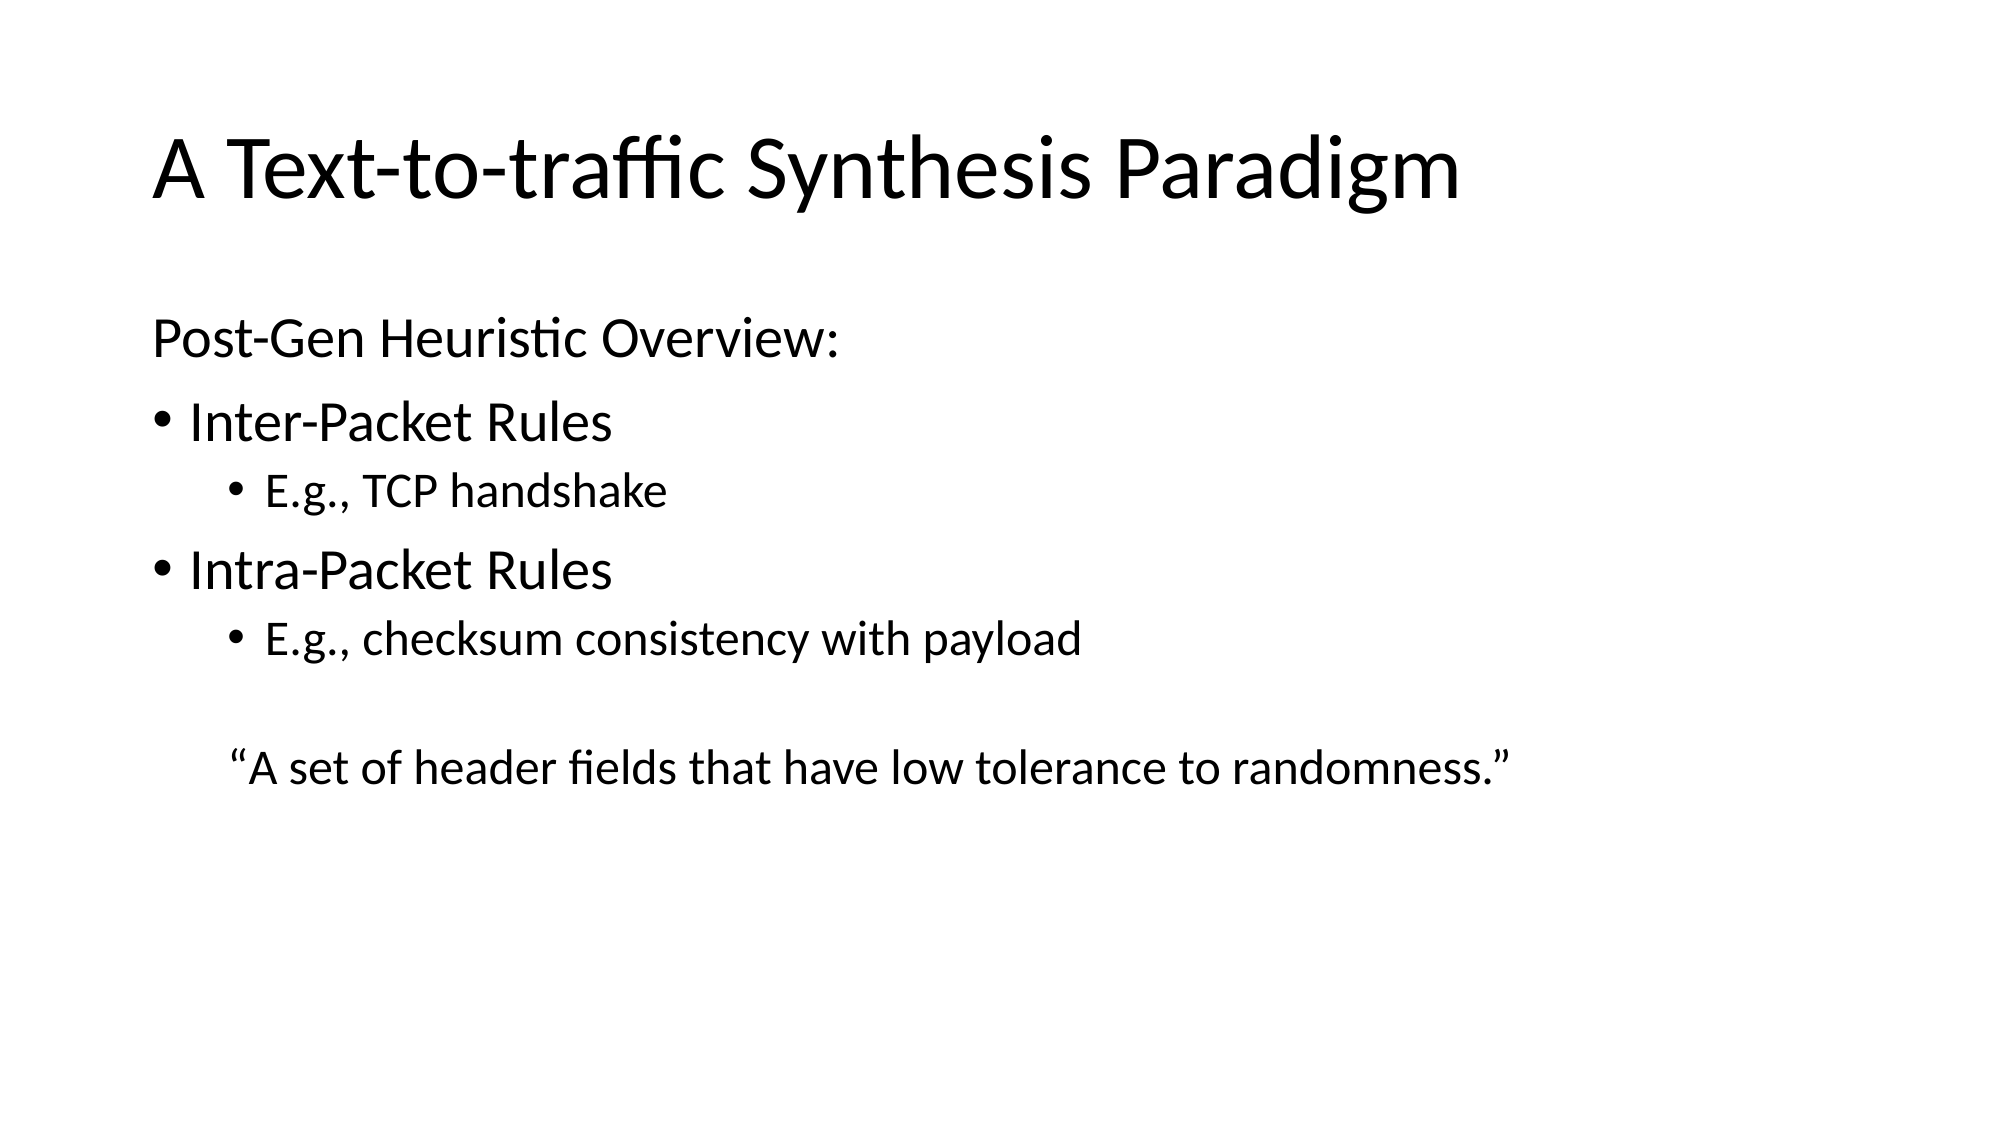

# A Text-to-traffic Synthesis Paradigm
Post-Gen Heuristic Overview:
Inter-Packet Rules
E.g., TCP handshake
Intra-Packet Rules
E.g., checksum consistency with payload

“A set of header fields that have low tolerance to randomness.”